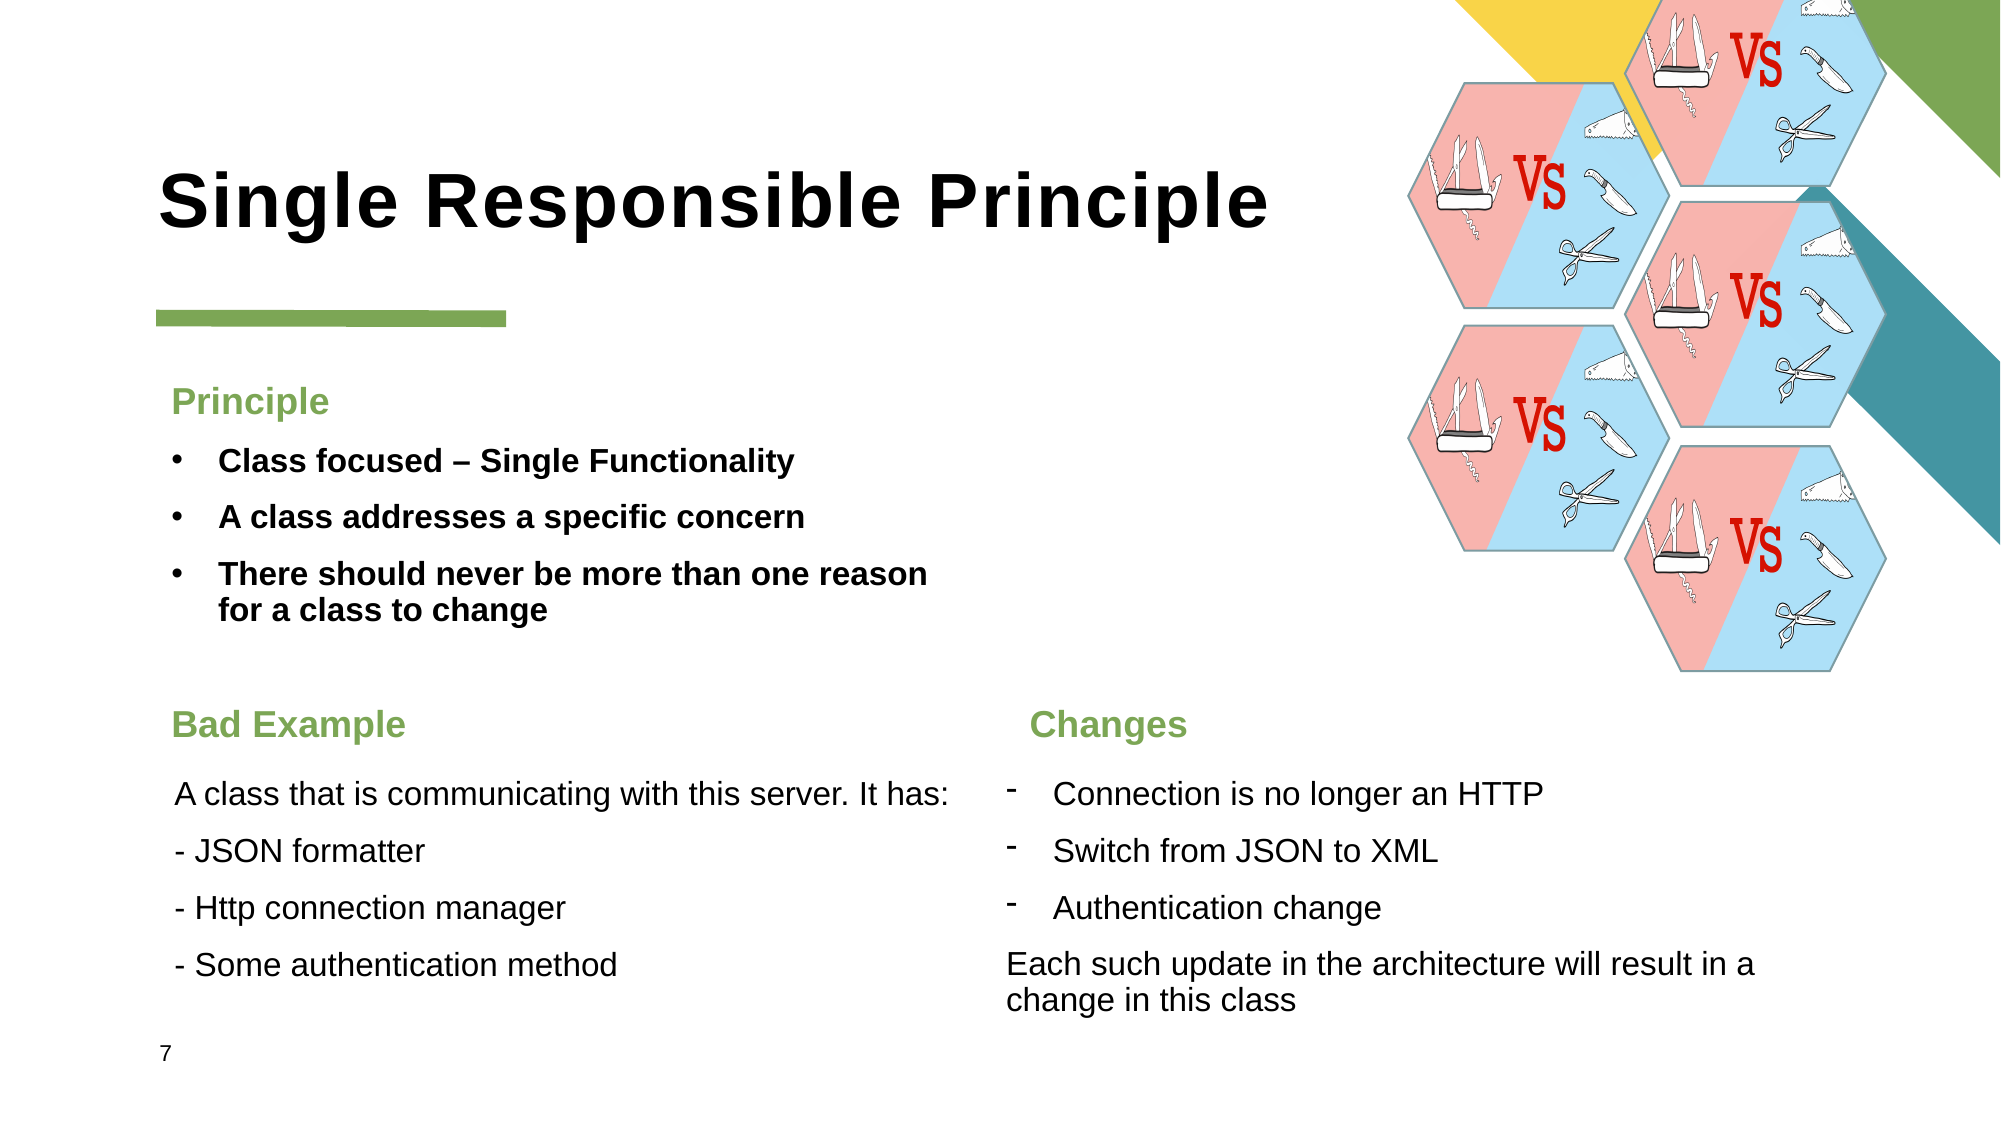

# Single Responsible Principle
Principle
Class focused – Single Functionality
A class addresses a specific concern
There should never be more than one reason for a class to change
Bad Example
Changes
A class that is communicating with this server. It has:
- JSON formatter
- Http connection manager
- Some authentication method
Connection is no longer an HTTP
Switch from JSON to XML
Authentication change
Each such update in the architecture will result in a change in this class
7